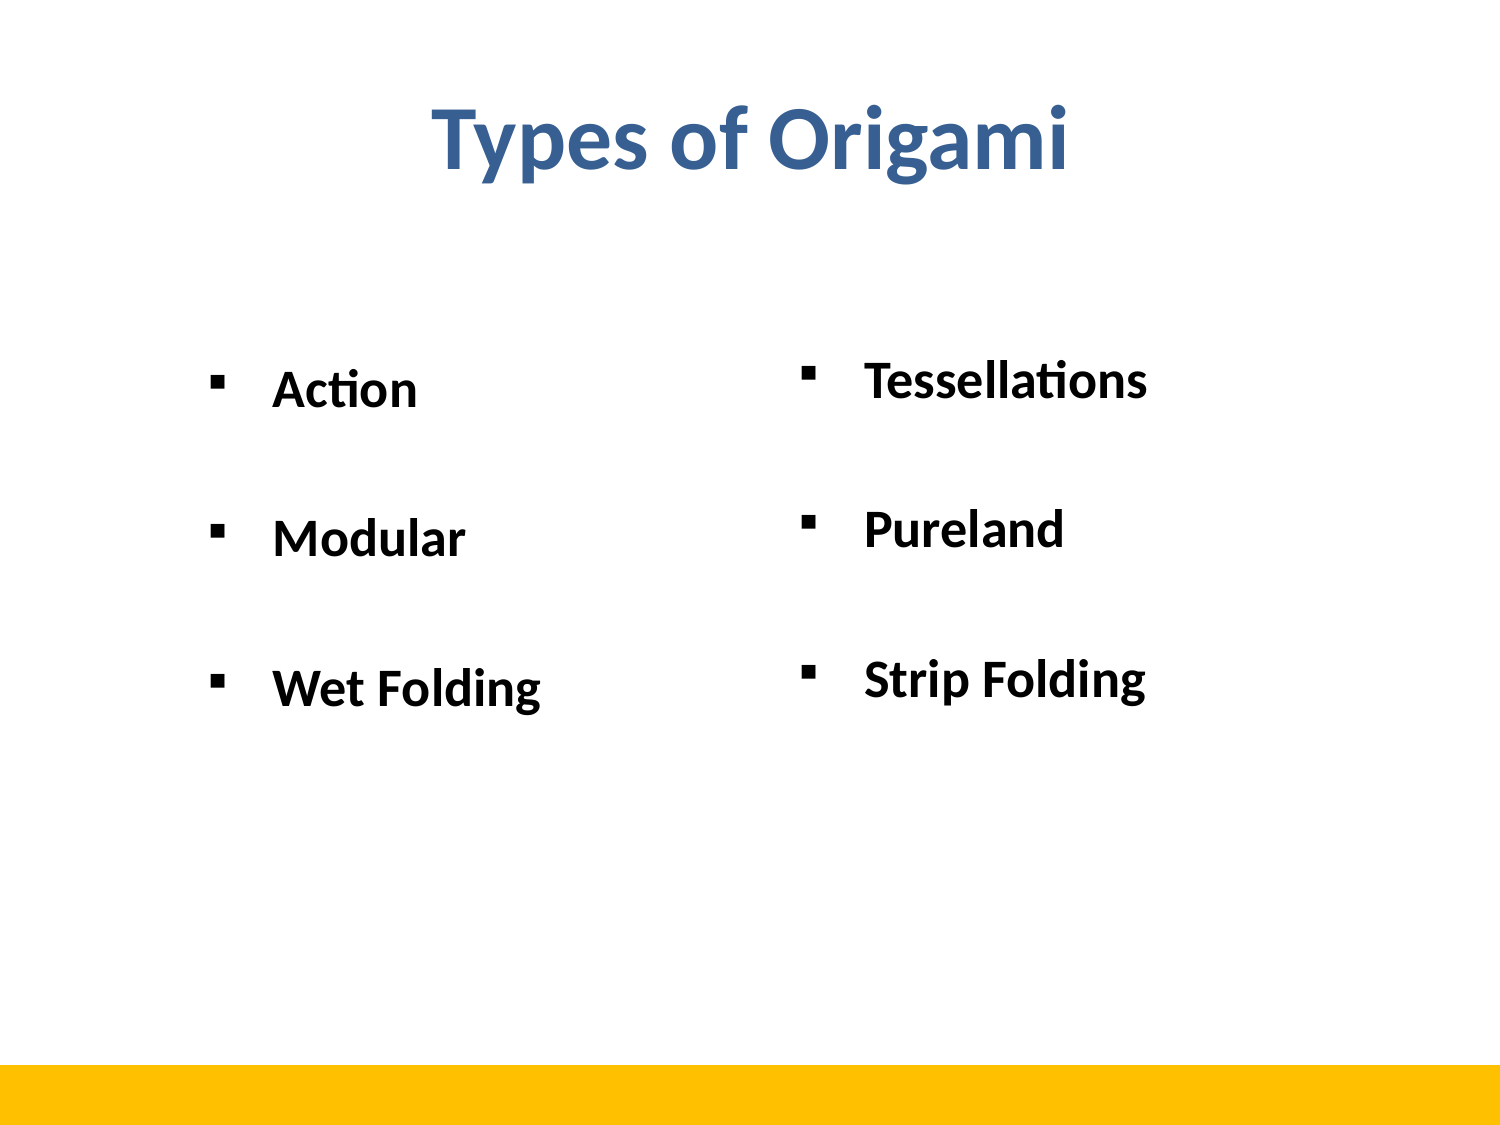

# Types of Origami
Tessellations

Pureland

Strip Folding
Action

Modular

Wet Folding